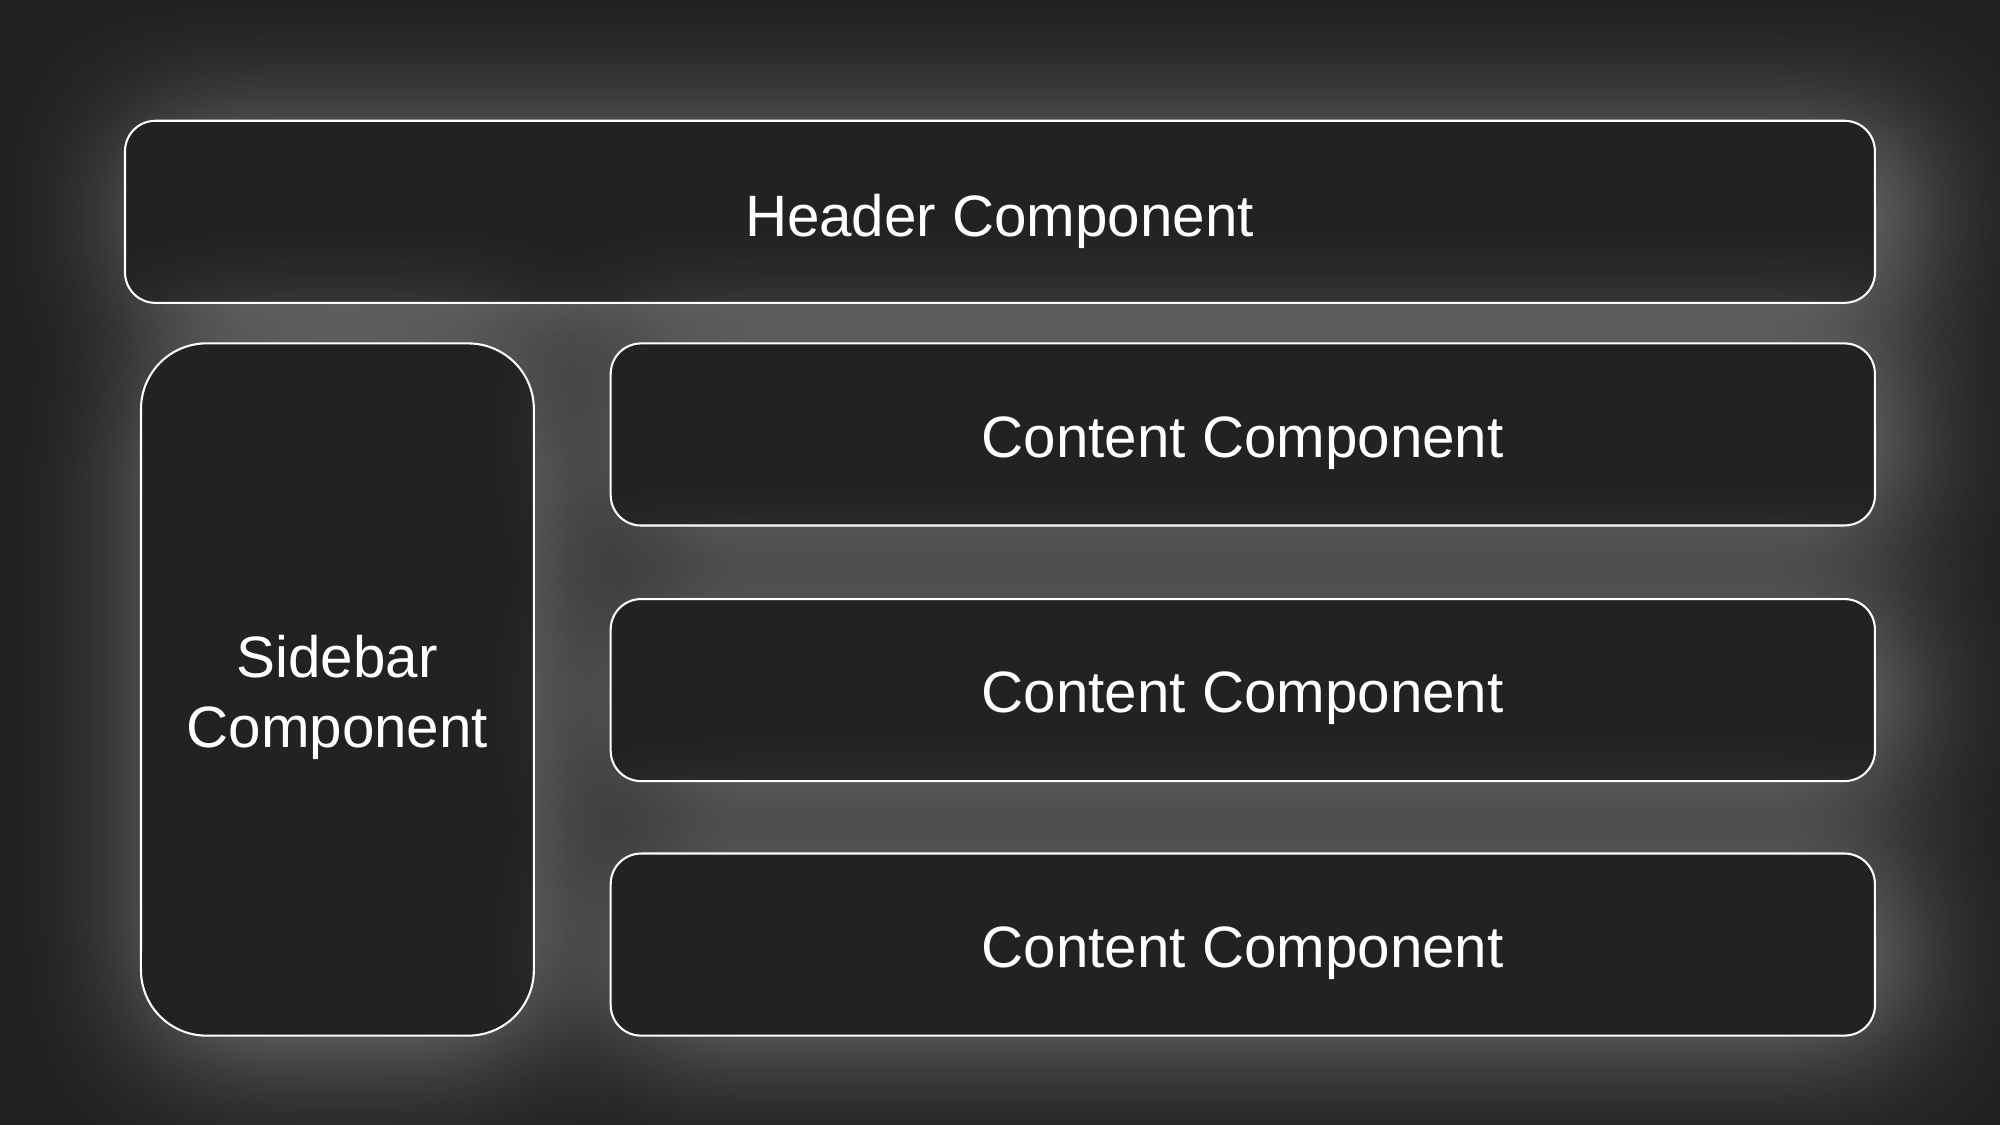

Header Component

Content Component

Sidebar
Component
Content Component

Content Component